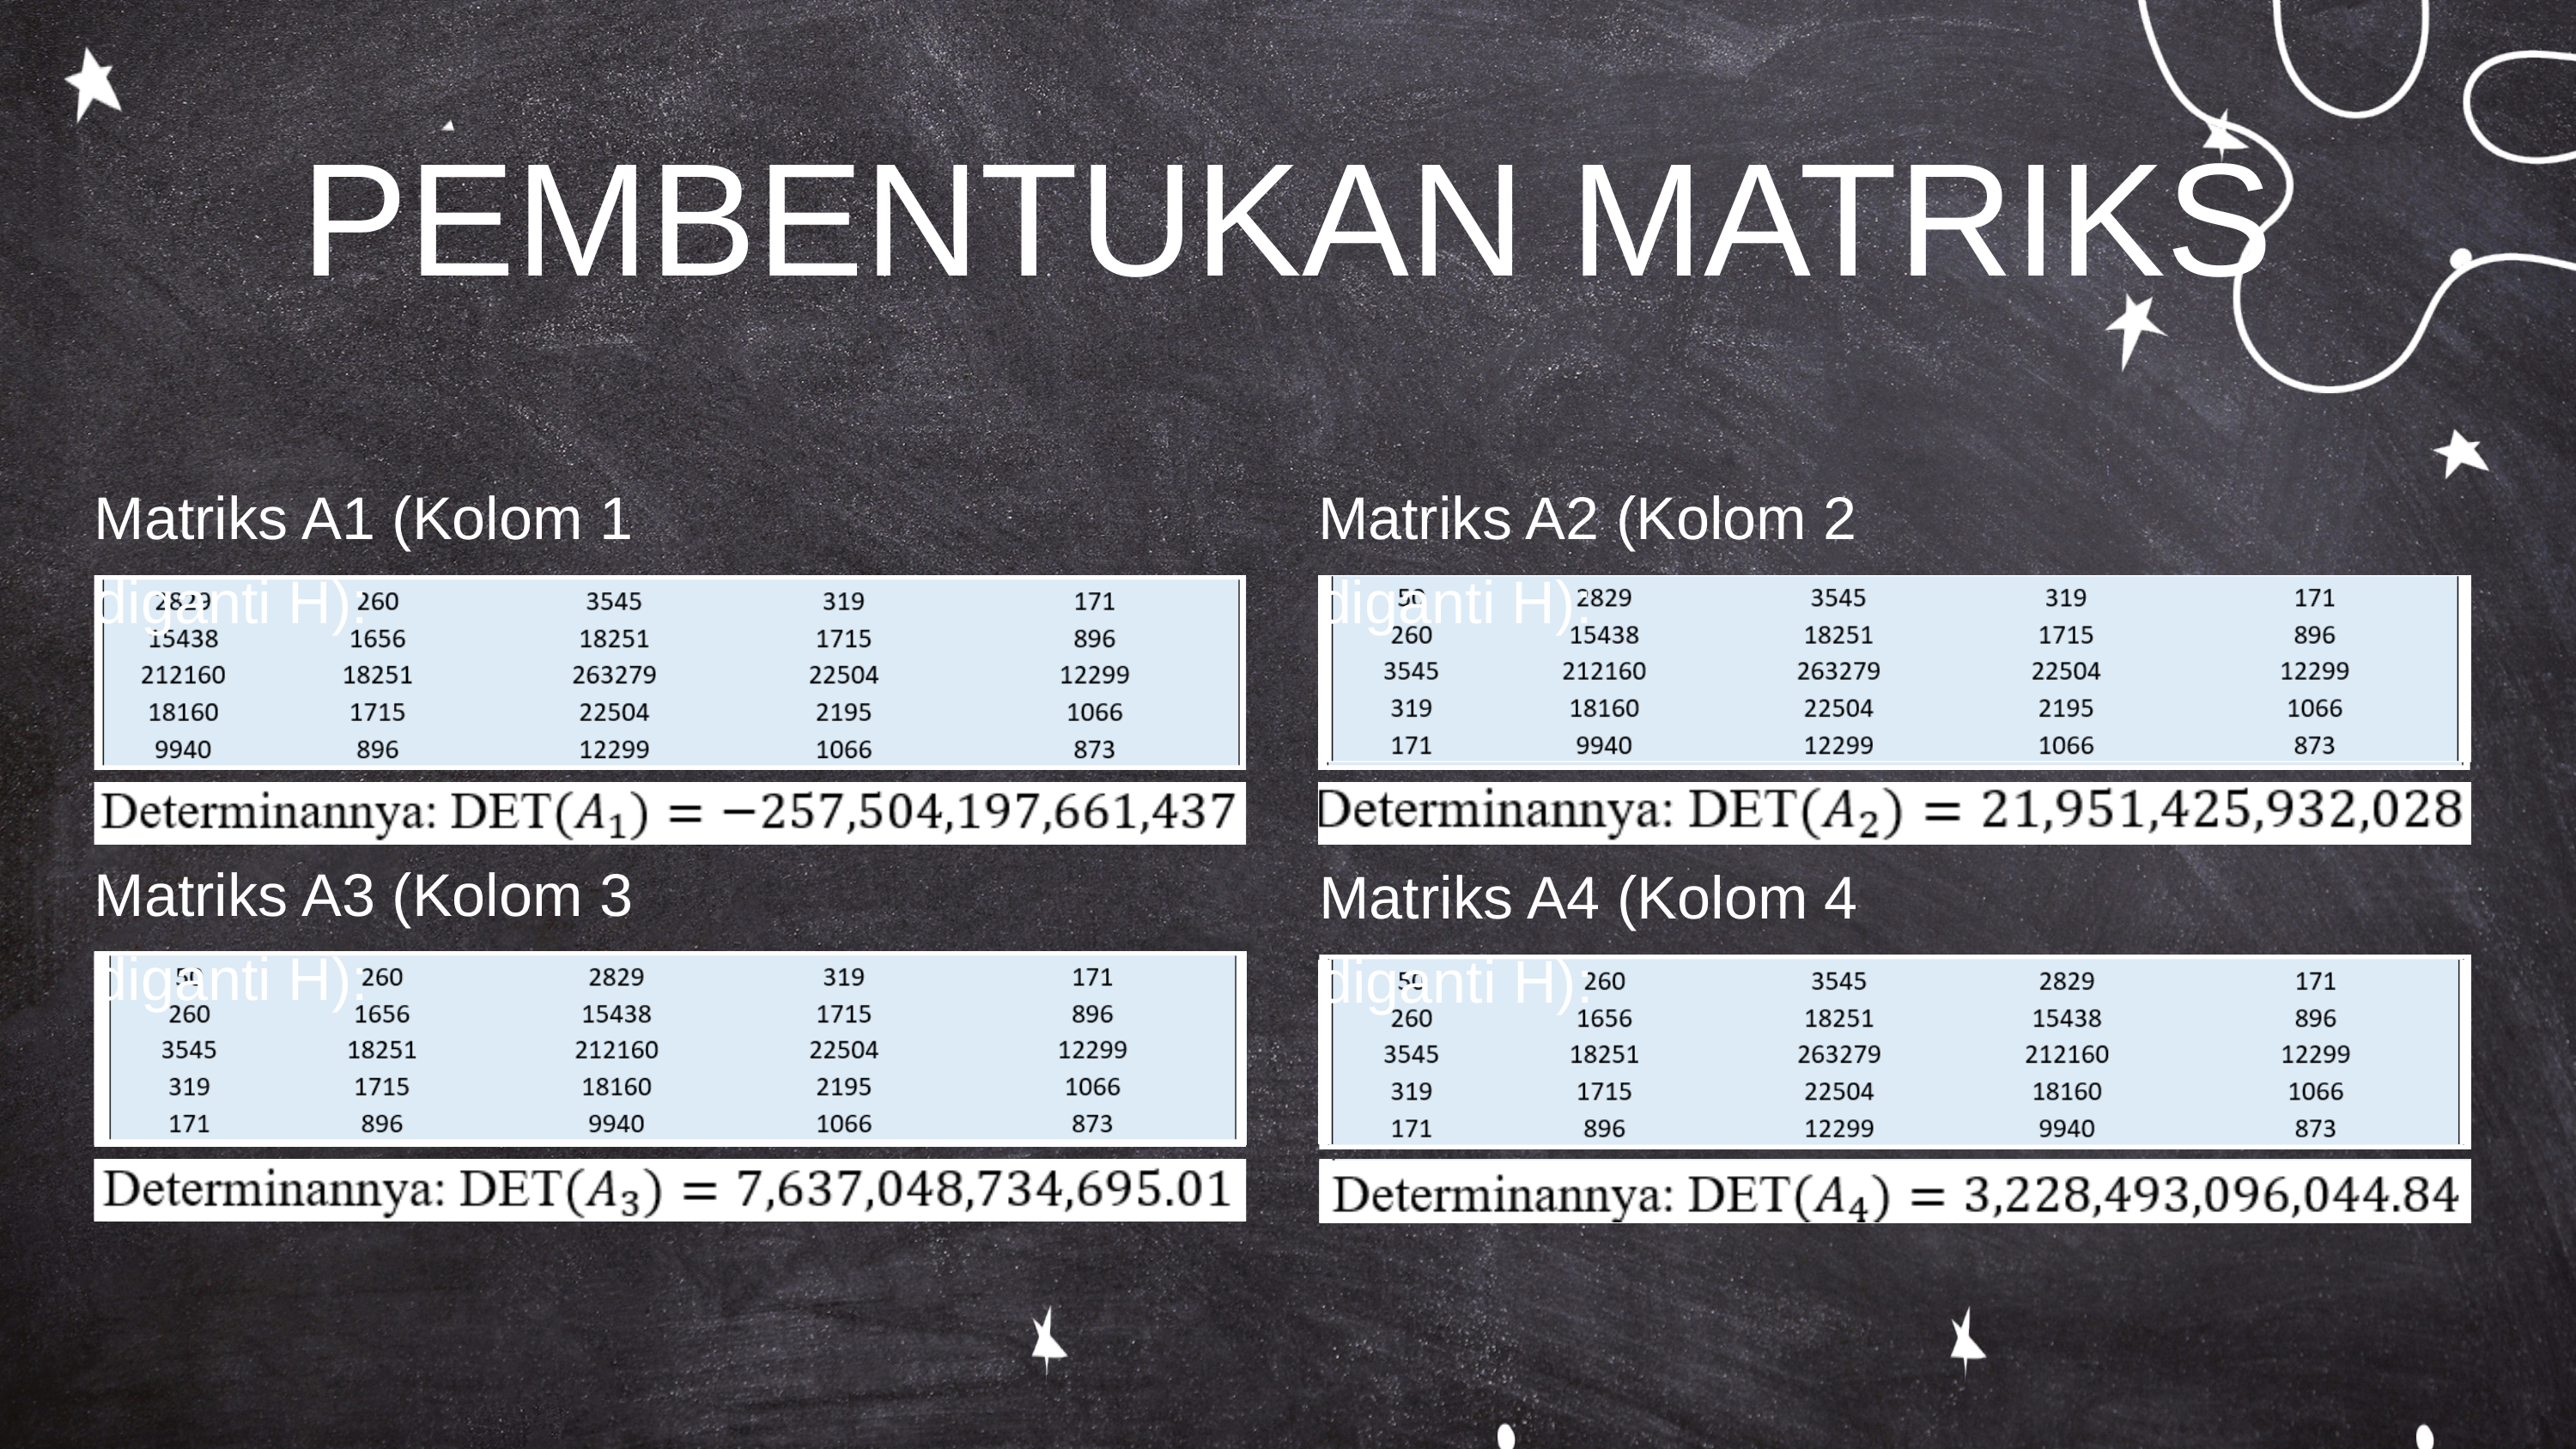

PEMBENTUKAN MATRIKS

Matriks A1 (Kolom 1 diganti H):

Matriks A2 (Kolom 2 diganti H):

Matriks A3 (Kolom 3 diganti H):

Matriks A4 (Kolom 4 diganti H):